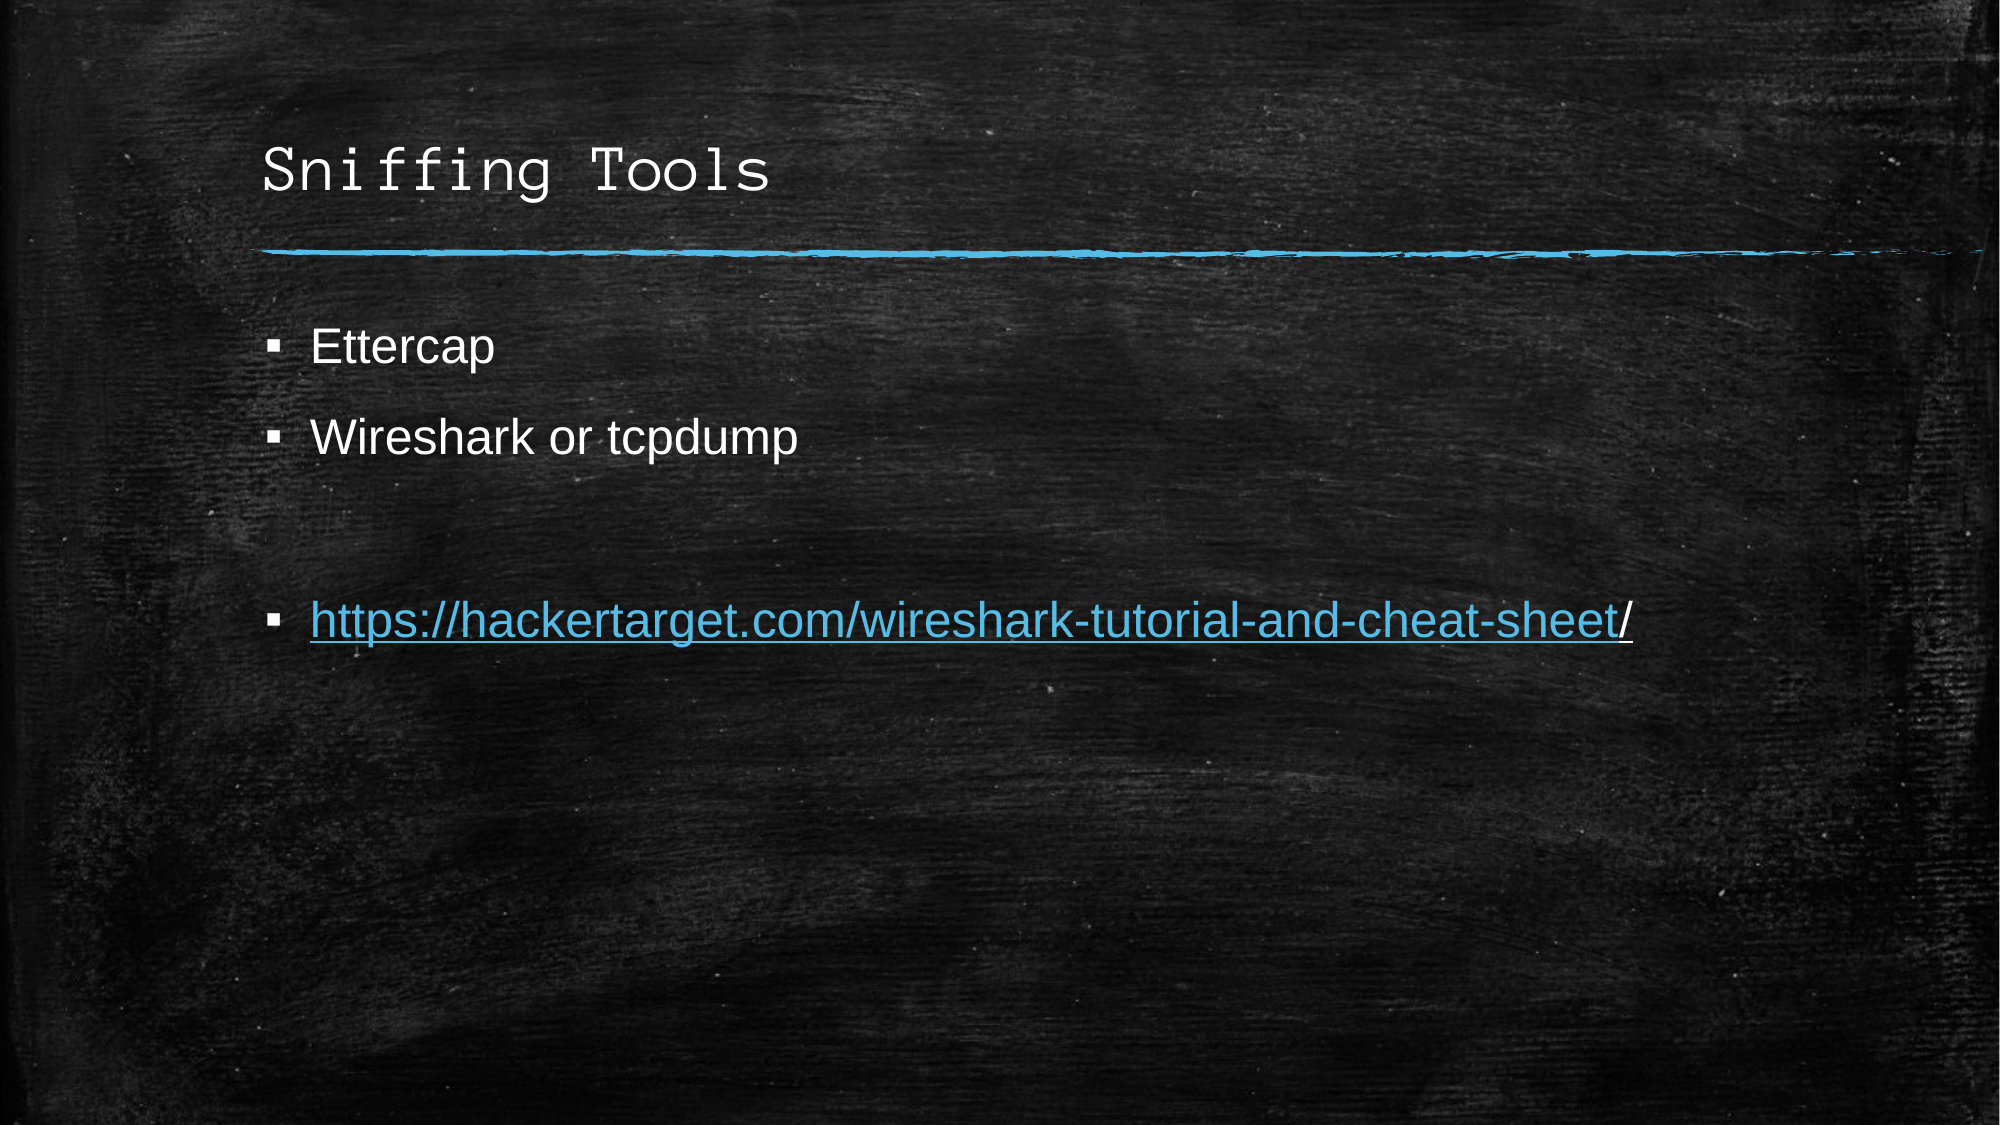

# Sniffing Tools
Ettercap
Wireshark or tcpdump

https://hackertarget.com/wireshark-tutorial-and-cheat-sheet/